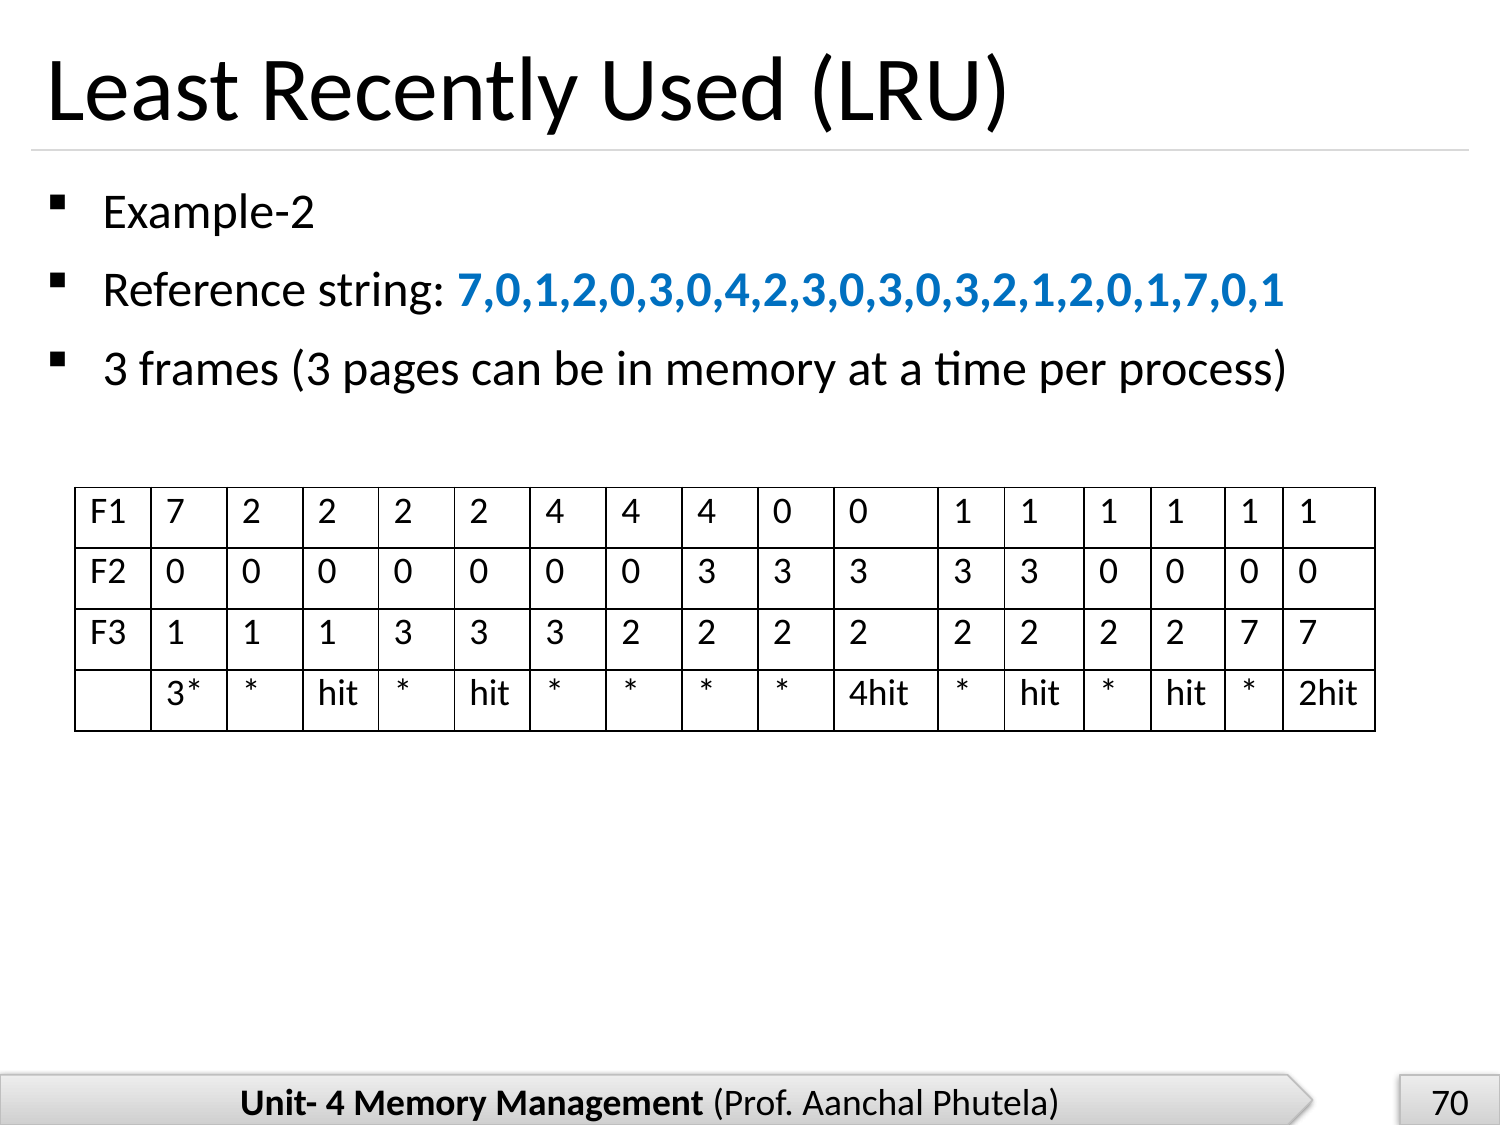

# Least Recently Used (LRU)
Example-2
Reference string: 7,0,1,2,0,3,0,4,2,3,0,3,0,3,2,1,2,0,1,7,0,1
3 frames (3 pages can be in memory at a time per process)

| F1 | 7 | 2 | 2 | 2 | 2 | 4 | 4 | 4 | 0 | 0 | 1 | 1 | 1 | 1 | 1 | 1 |
| --- | --- | --- | --- | --- | --- | --- | --- | --- | --- | --- | --- | --- | --- | --- | --- | --- |
| F2 | 0 | 0 | 0 | 0 | 0 | 0 | 0 | 3 | 3 | 3 | 3 | 3 | 0 | 0 | 0 | 0 |
| F3 | 1 | 1 | 1 | 3 | 3 | 3 | 2 | 2 | 2 | 2 | 2 | 2 | 2 | 2 | 7 | 7 |
|  | 3\* | \* | hit | \* | hit | \* | \* | \* | \* | 4hit | \* | hit | \* | hit | \* | 2hit |